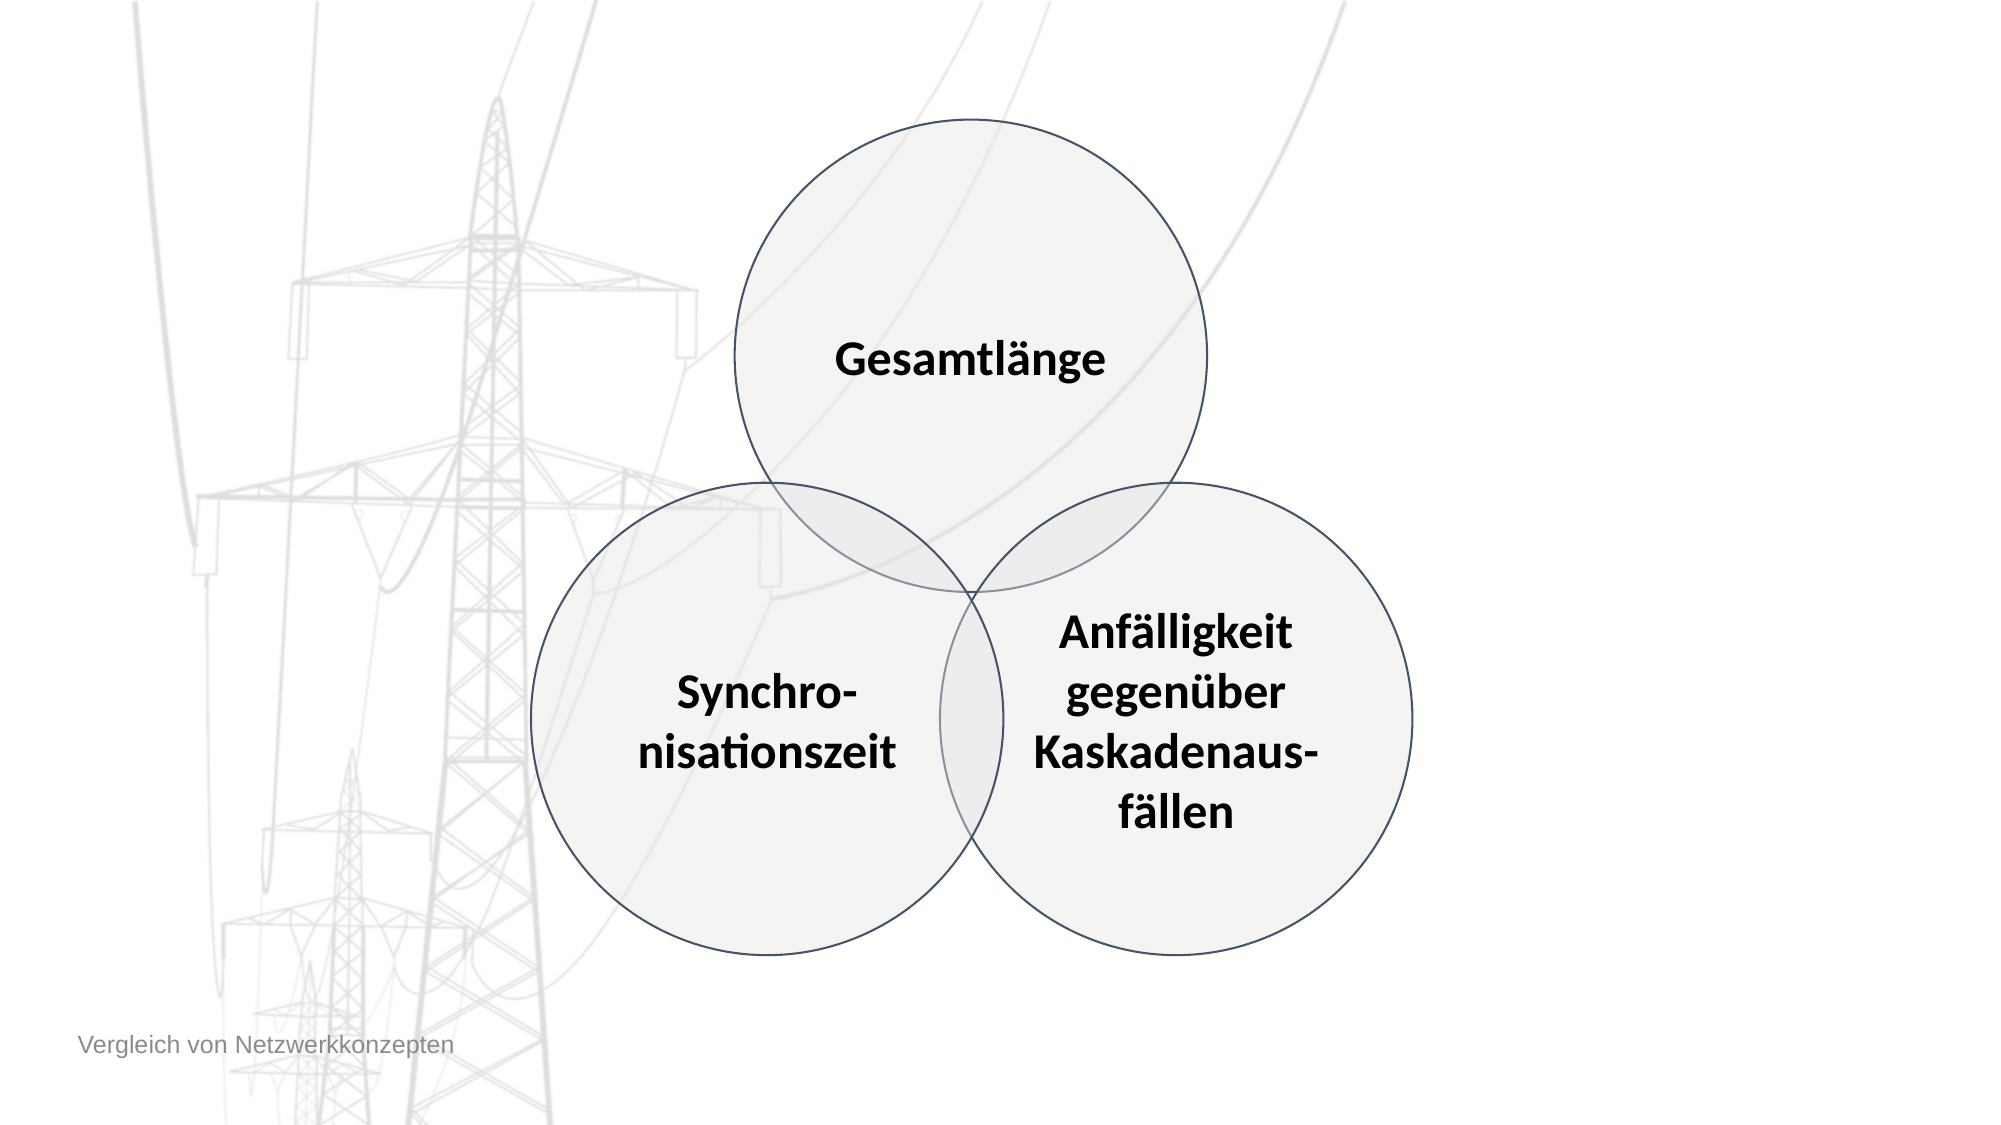

Gesamtlänge
Synchro-nisationszeit
Anfälligkeit gegenüber Kaskadenaus-fällen
Vergleich von Netzwerkkonzepten